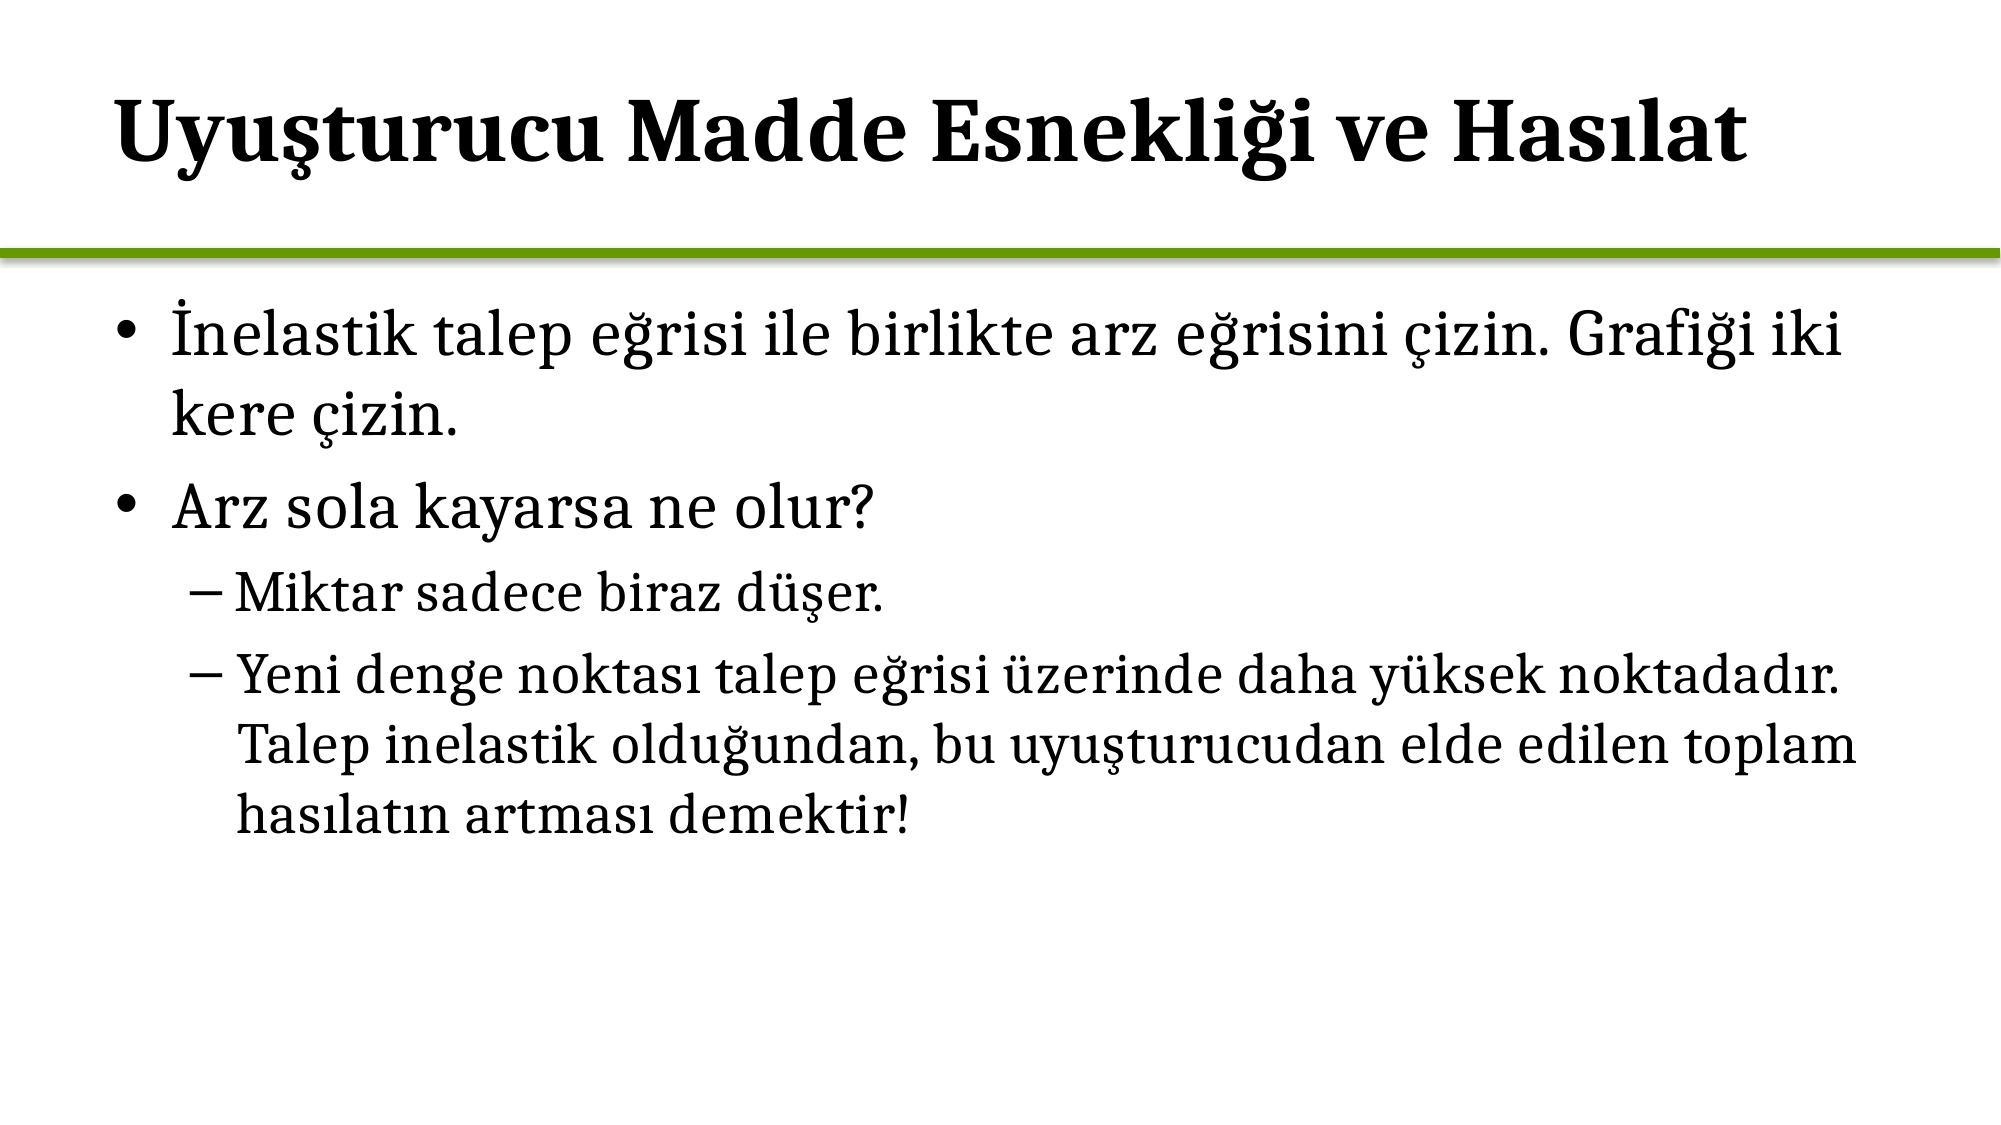

# Uyuşturucu Madde Esnekliği ve Hasılat
İnelastik talep eğrisi ile birlikte arz eğrisini çizin. Grafiği iki kere çizin.
Arz sola kayarsa ne olur?
Miktar sadece biraz düşer.
Yeni denge noktası talep eğrisi üzerinde daha yüksek noktadadır. Talep inelastik olduğundan, bu uyuşturucudan elde edilen toplam hasılatın artması demektir!